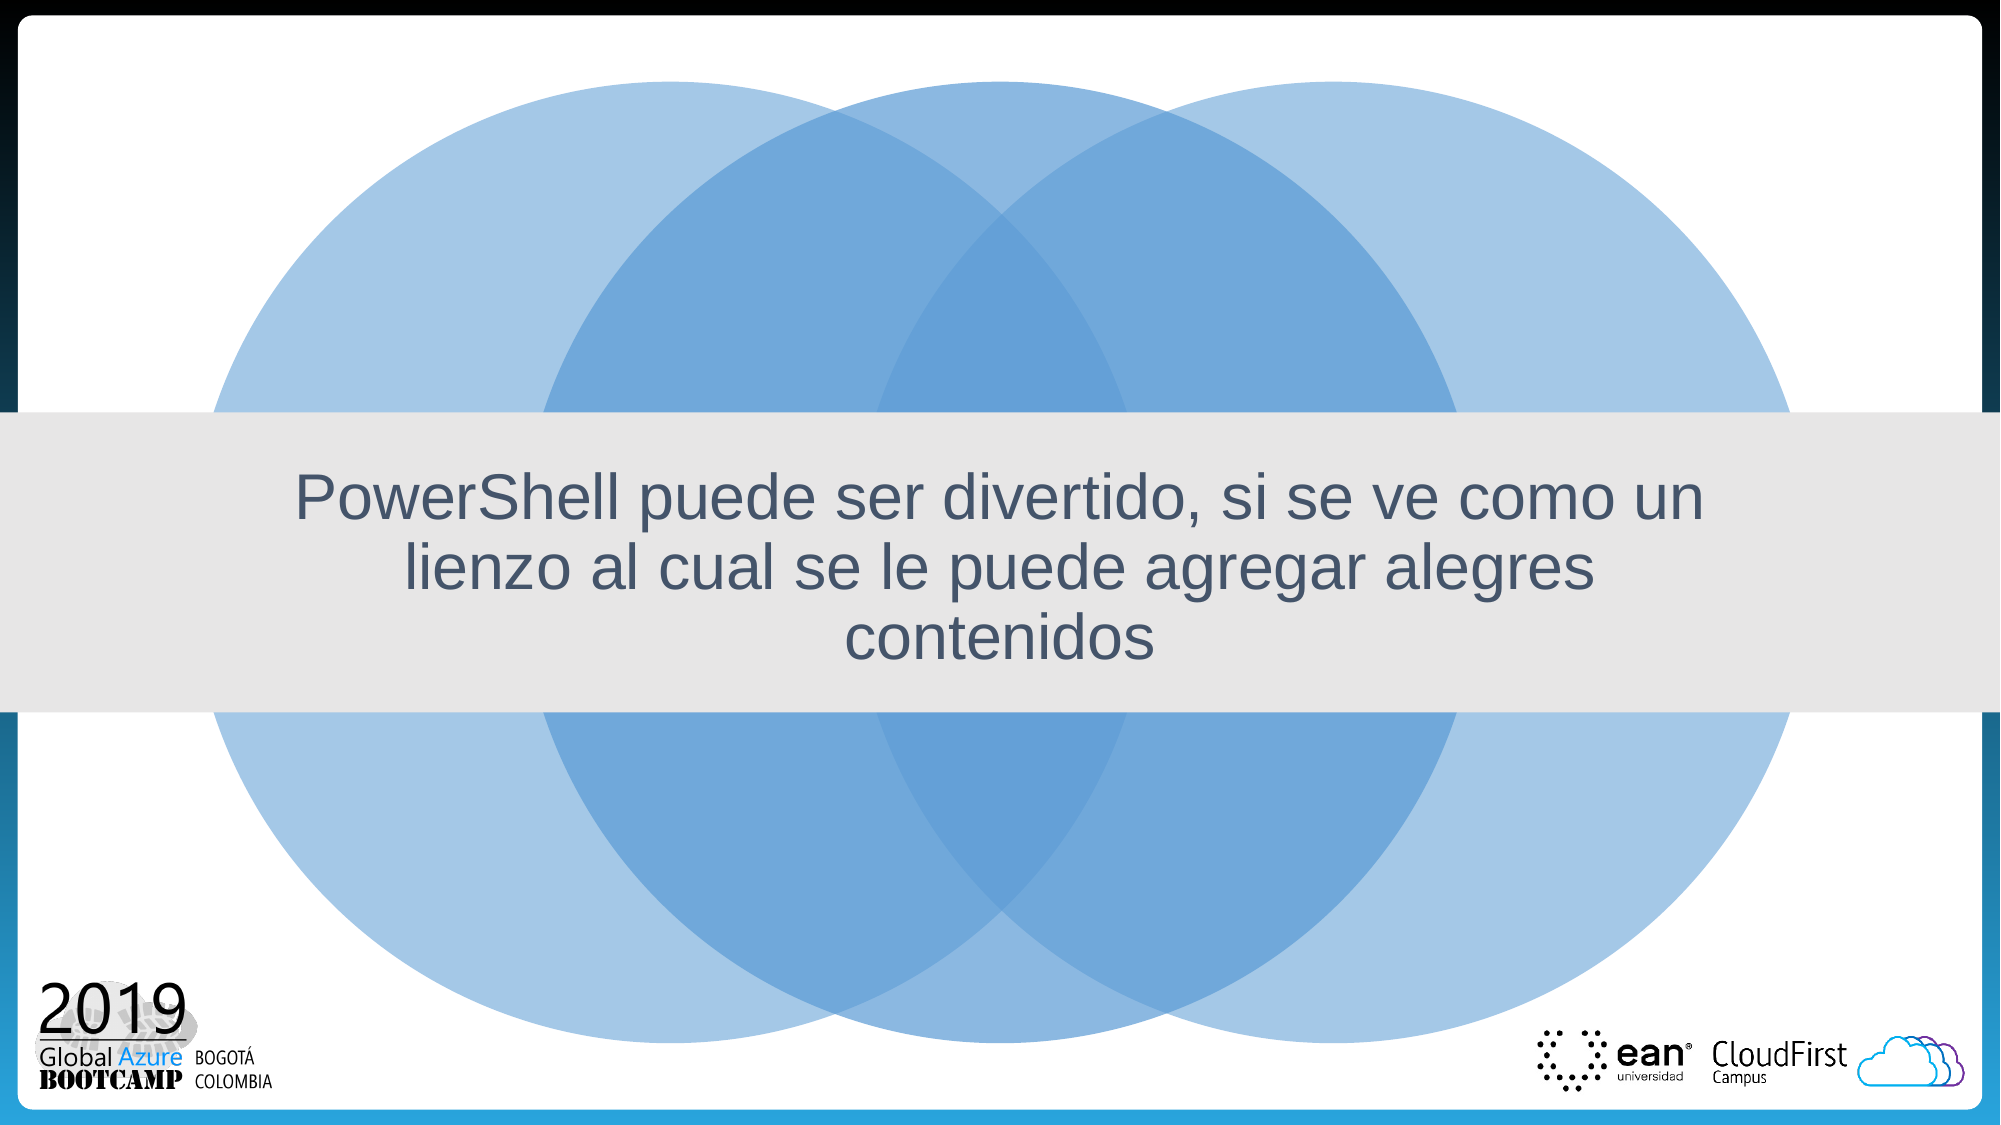

# PowerShell puede ser divertido, si se ve como un lienzo al cual se le puede agregar alegres contenidos